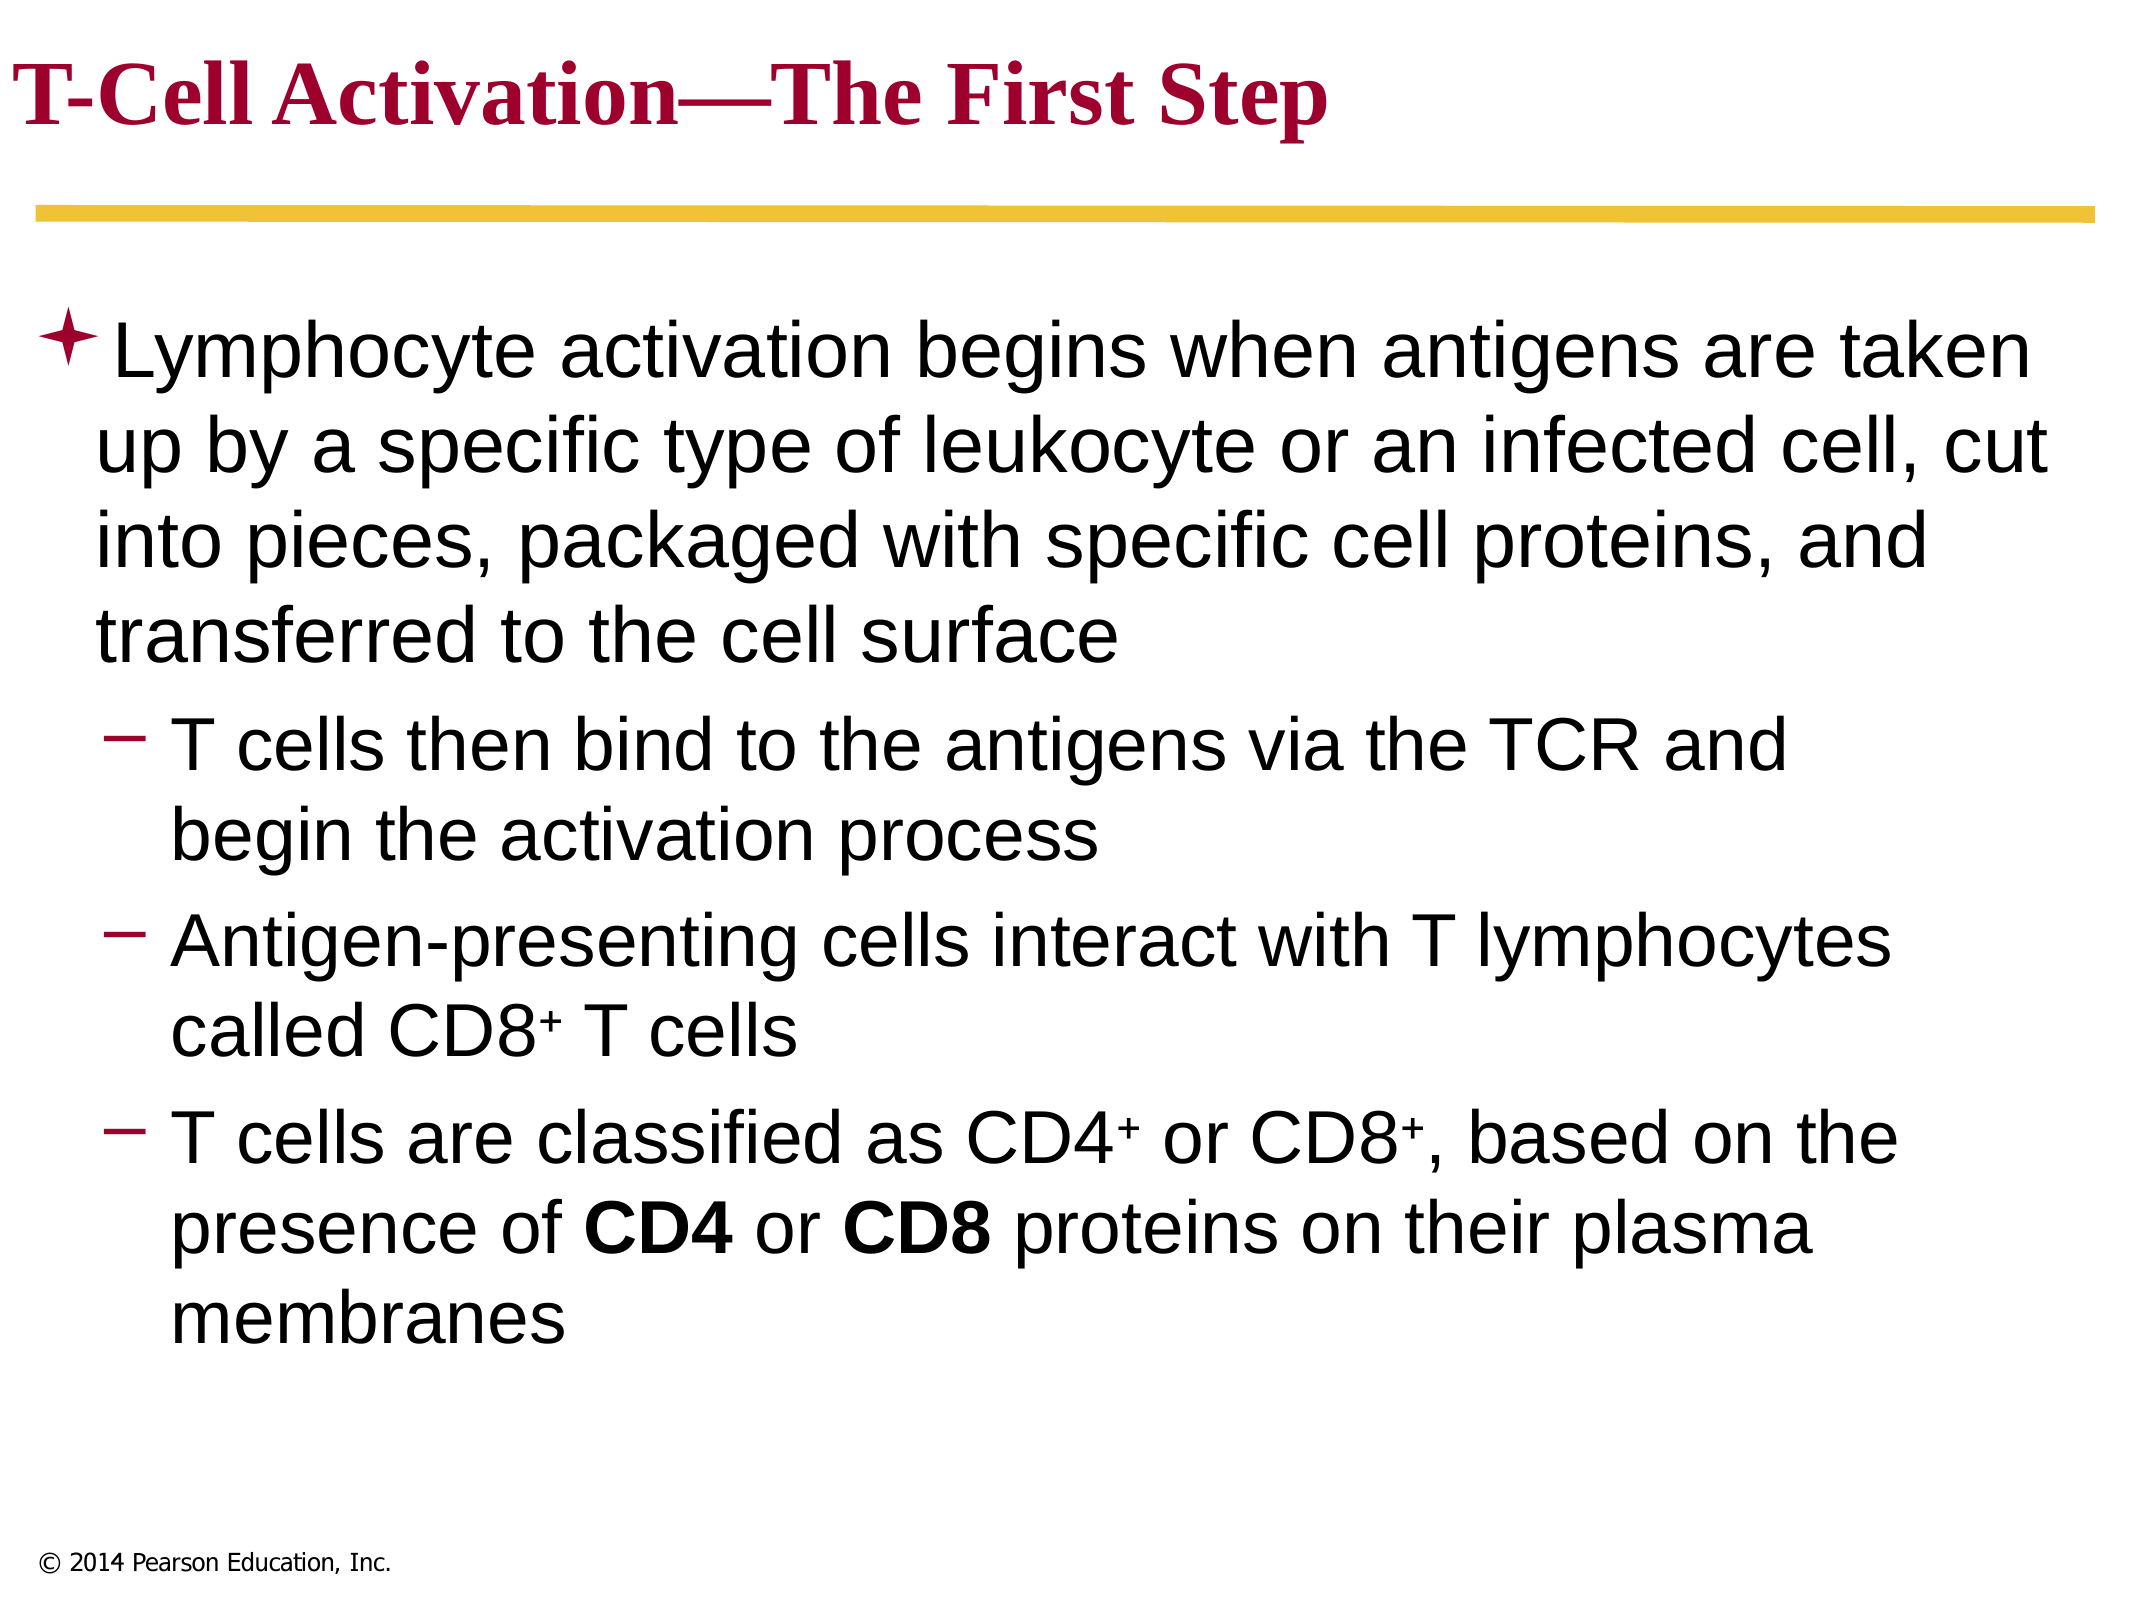

T-Cell Activation—The First Step

Lymphocyte activation begins when antigens are taken up by a specific type of leukocyte or an infected cell, cut into pieces, packaged with specific cell proteins, and transferred to the cell surface
T cells then bind to the antigens via the TCR and
begin the activation process
Antigen-presenting cells interact with T lymphocytes called CD8+ T cells
T cells are classified as CD4+ or CD8+, based on the presence of CD4 or CD8 proteins on their plasma membranes